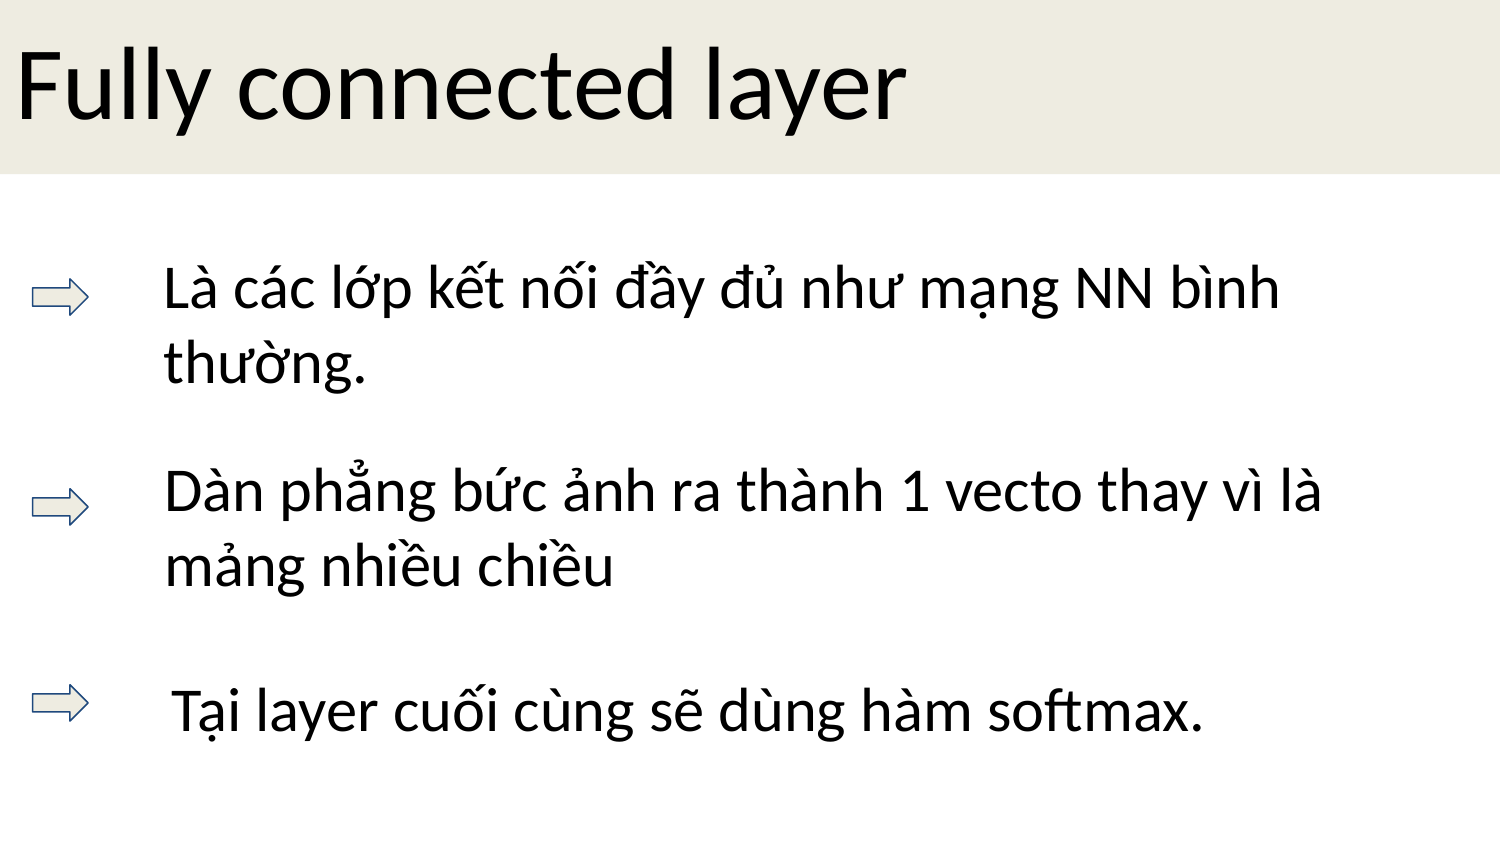

Fully connected layer
Là các lớp kết nối đầy đủ như mạng NN bình thường.

Dàn phẳng bức ảnh ra thành 1 vecto thay vì là mảng nhiều chiều

Tại layer cuối cùng sẽ dùng hàm softmax.